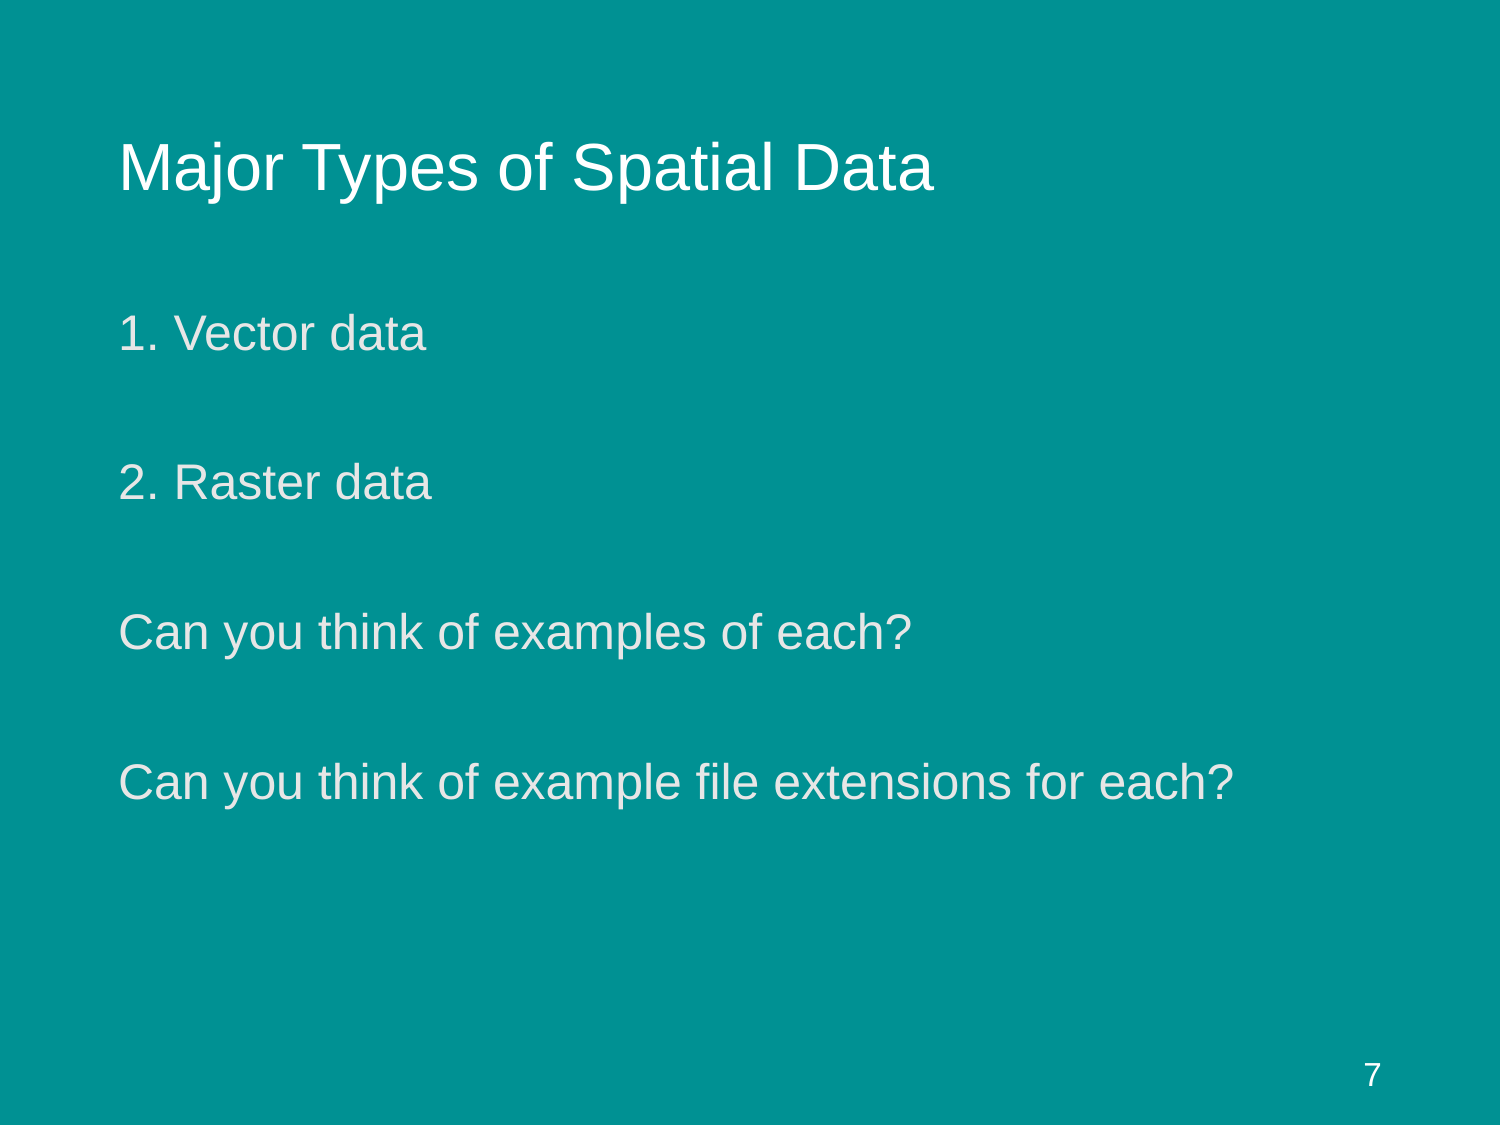

# Major Types of Spatial Data
1. Vector data

2. Raster data

Can you think of examples of each?

Can you think of example file extensions for each?
7